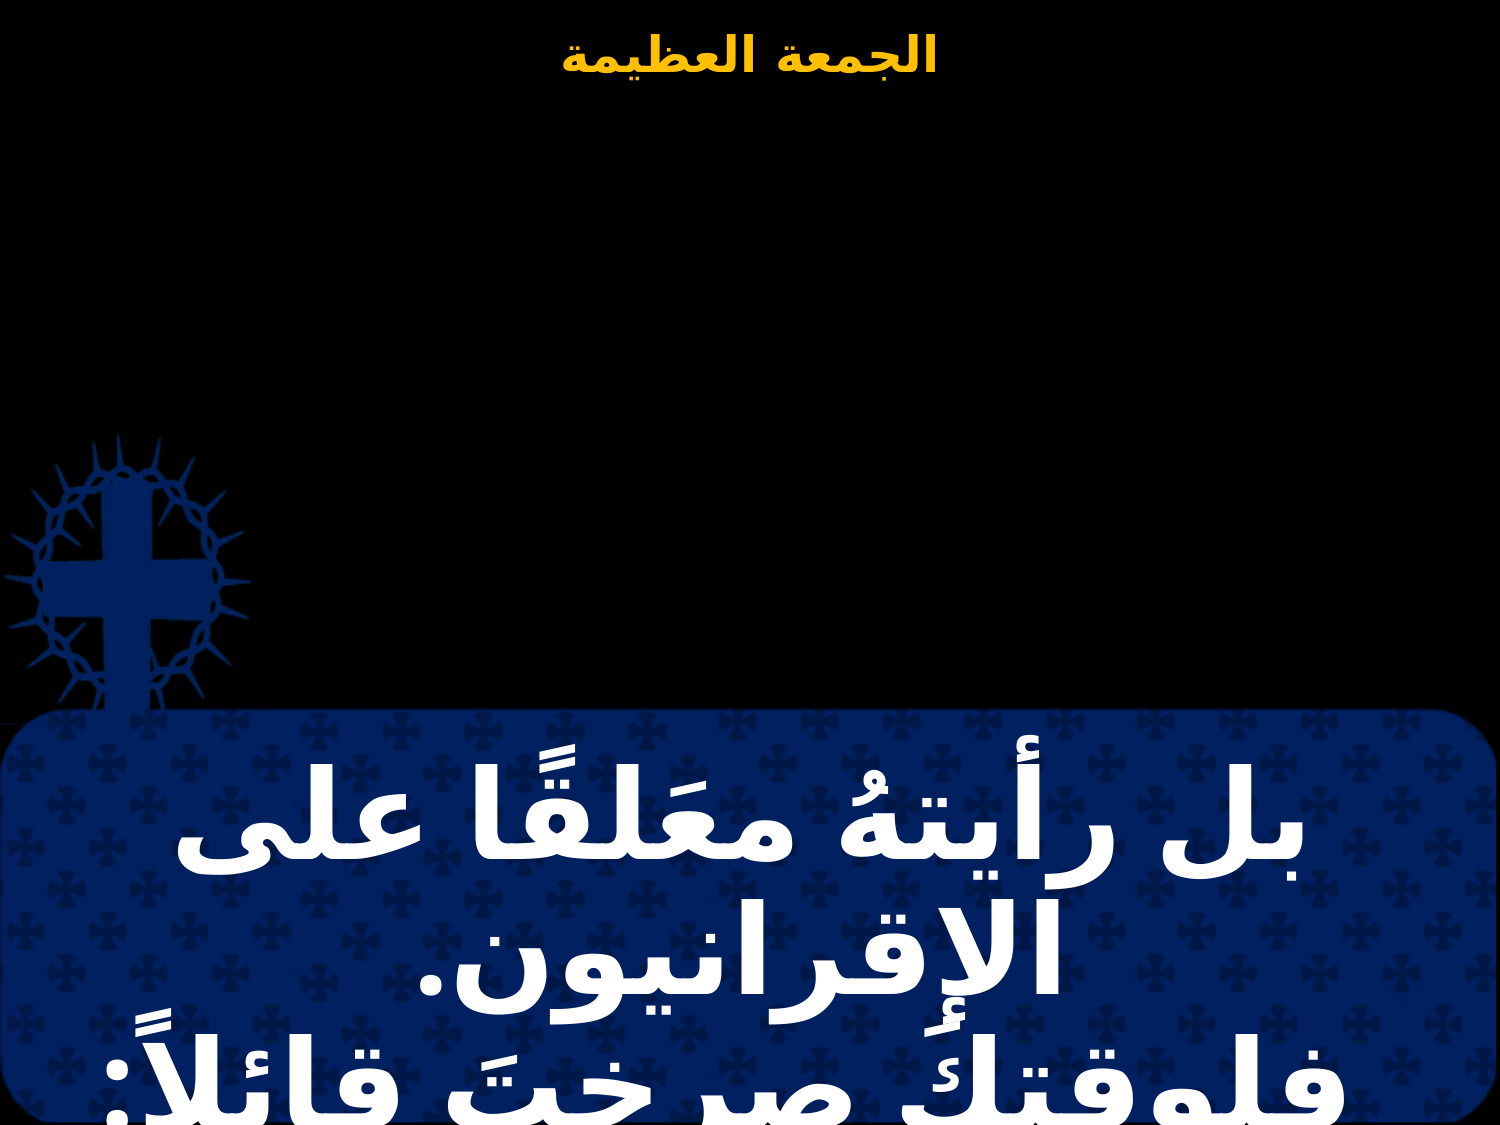

# بل رأيتهُ معَلقًا على الإقرانيون. فلوقتكَ صرختَ قائلاً: